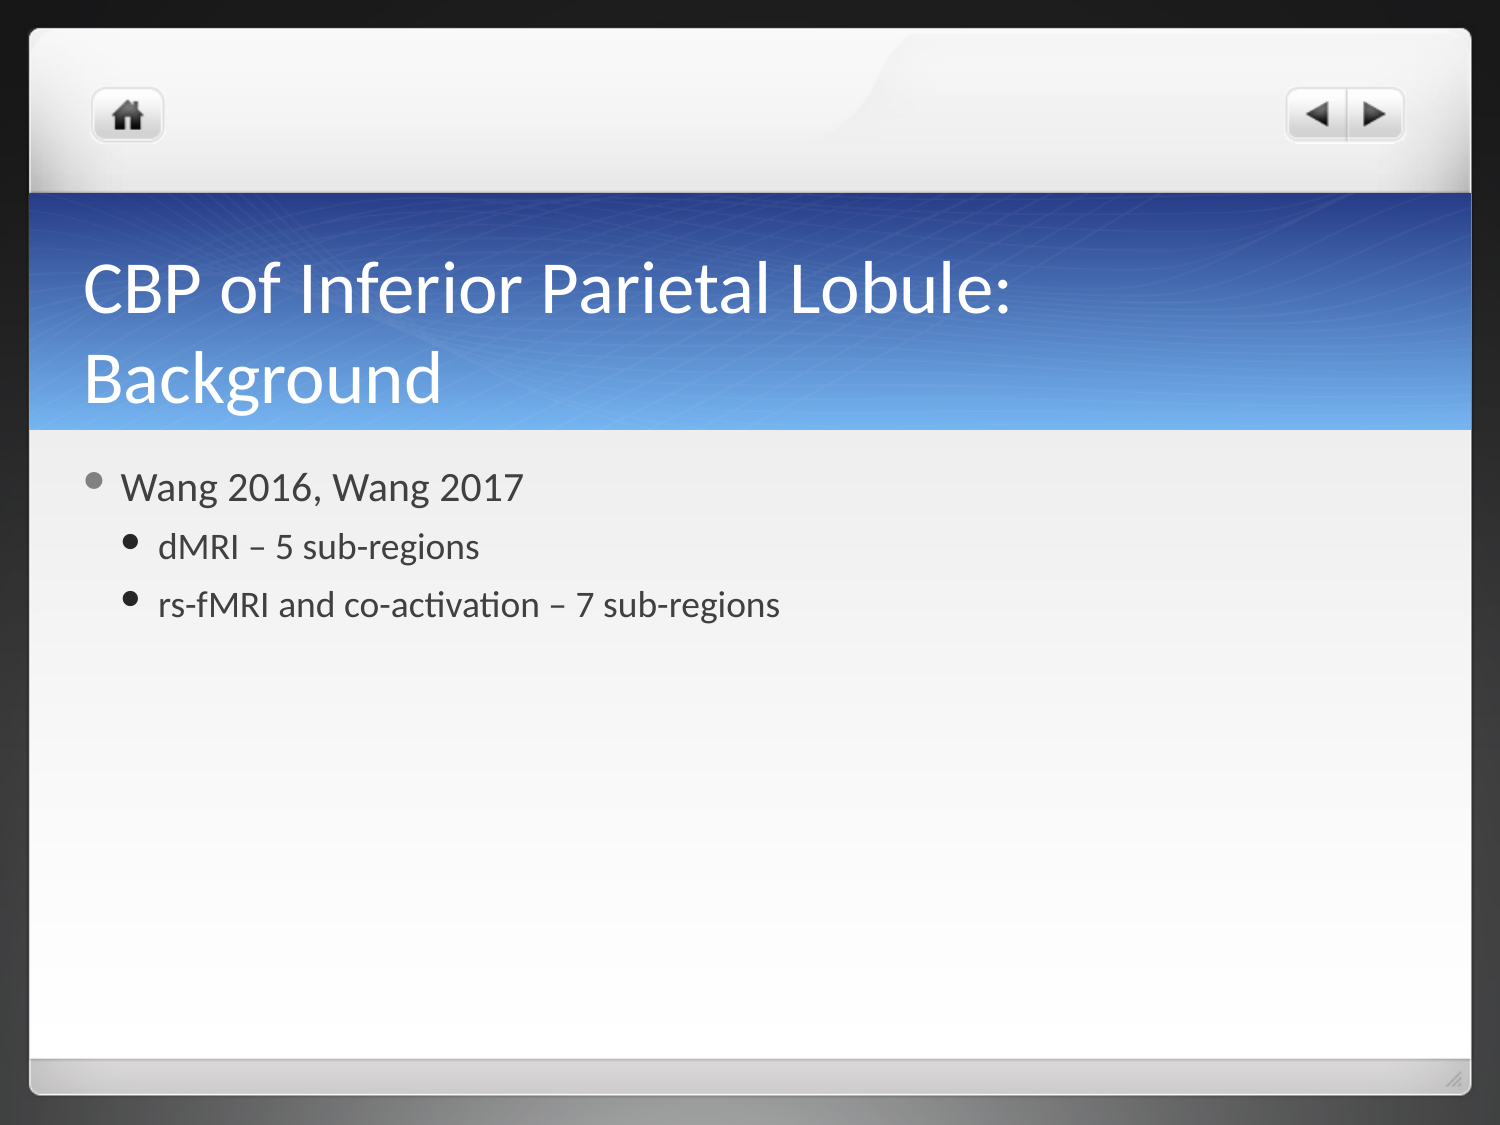

# CBP of Inferior Parietal Lobule: Background
Wang 2016, Wang 2017
dMRI – 5 sub-regions
rs-fMRI and co-activation – 7 sub-regions